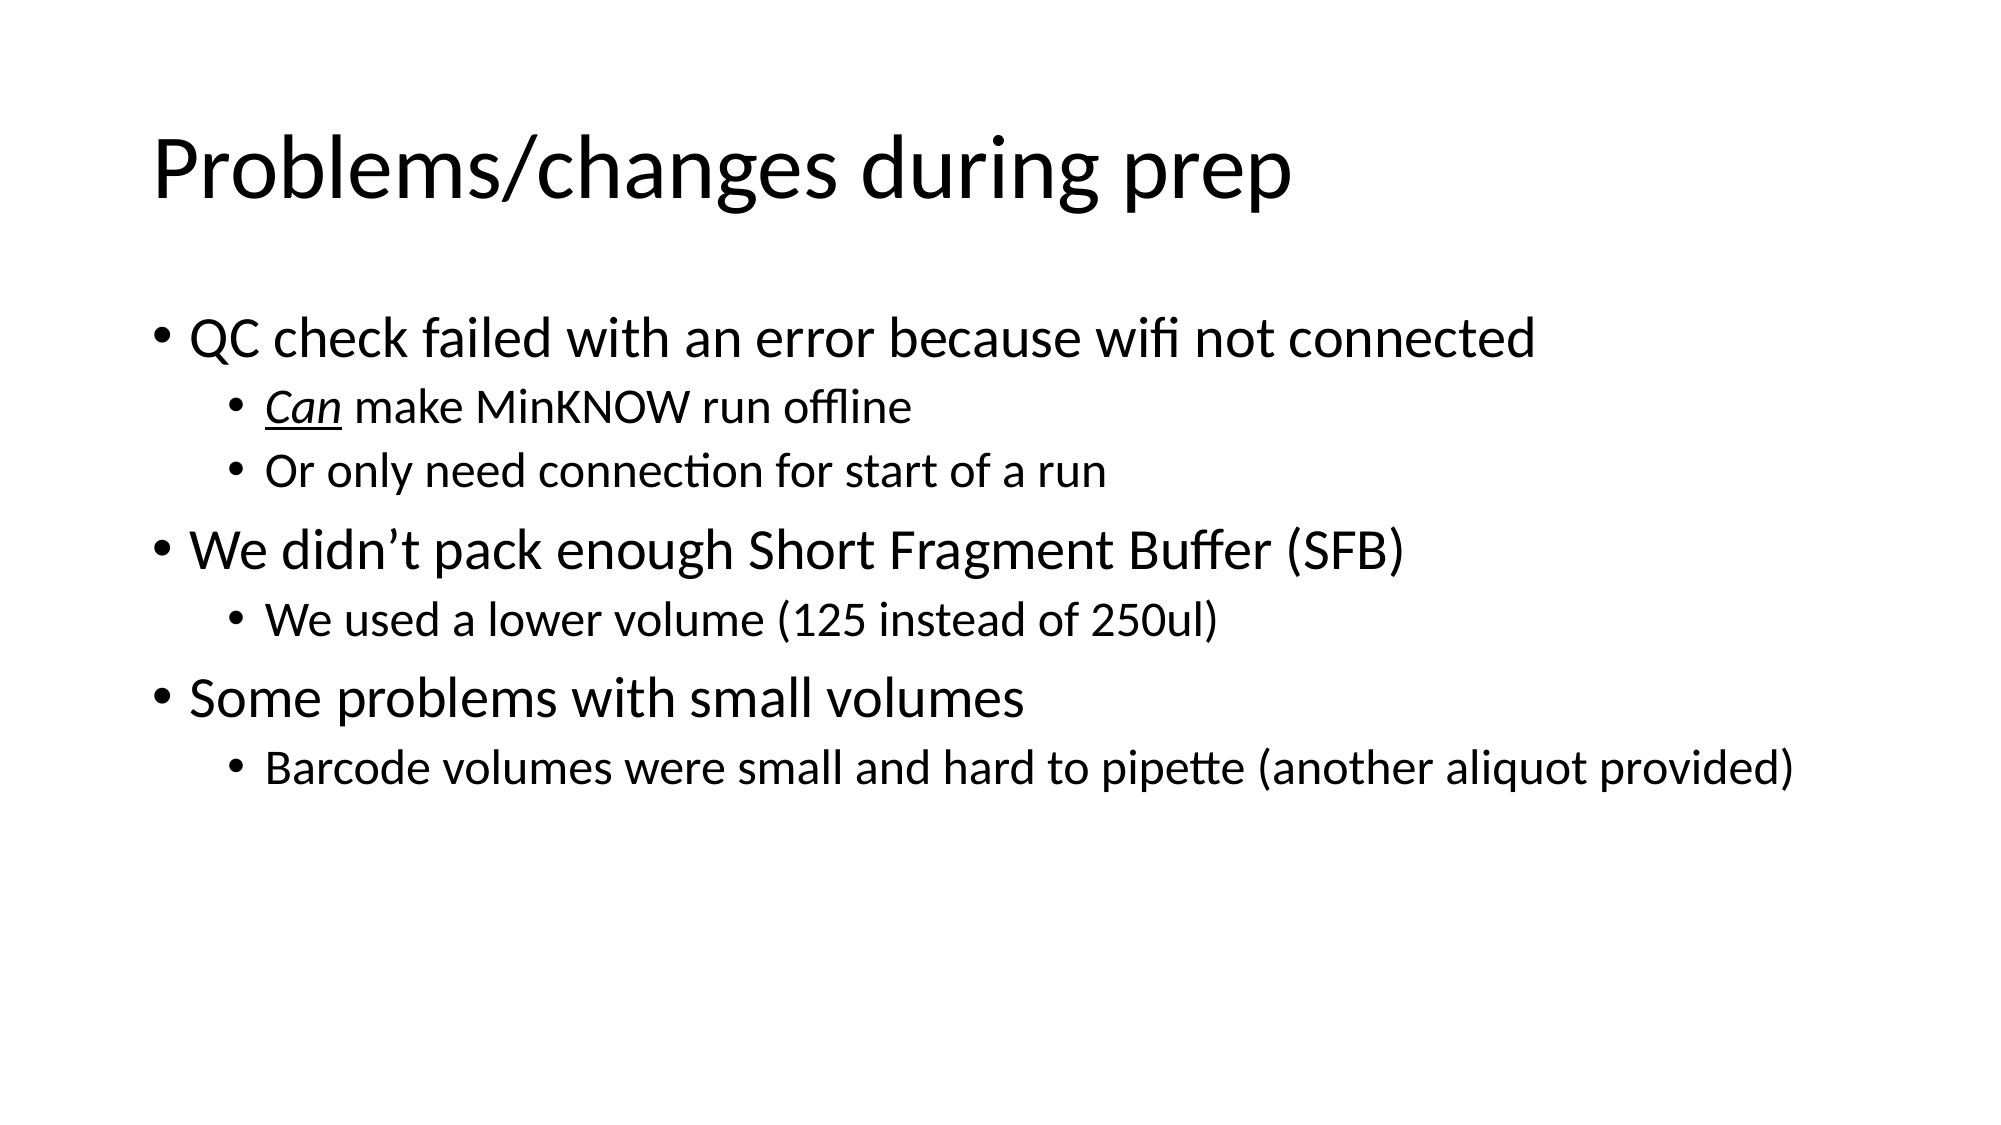

# Problems/changes during prep
QC check failed with an error because wifi not connected
Can make MinKNOW run offline
Or only need connection for start of a run
We didn’t pack enough Short Fragment Buffer (SFB)
We used a lower volume (125 instead of 250ul)
Some problems with small volumes
Barcode volumes were small and hard to pipette (another aliquot provided)